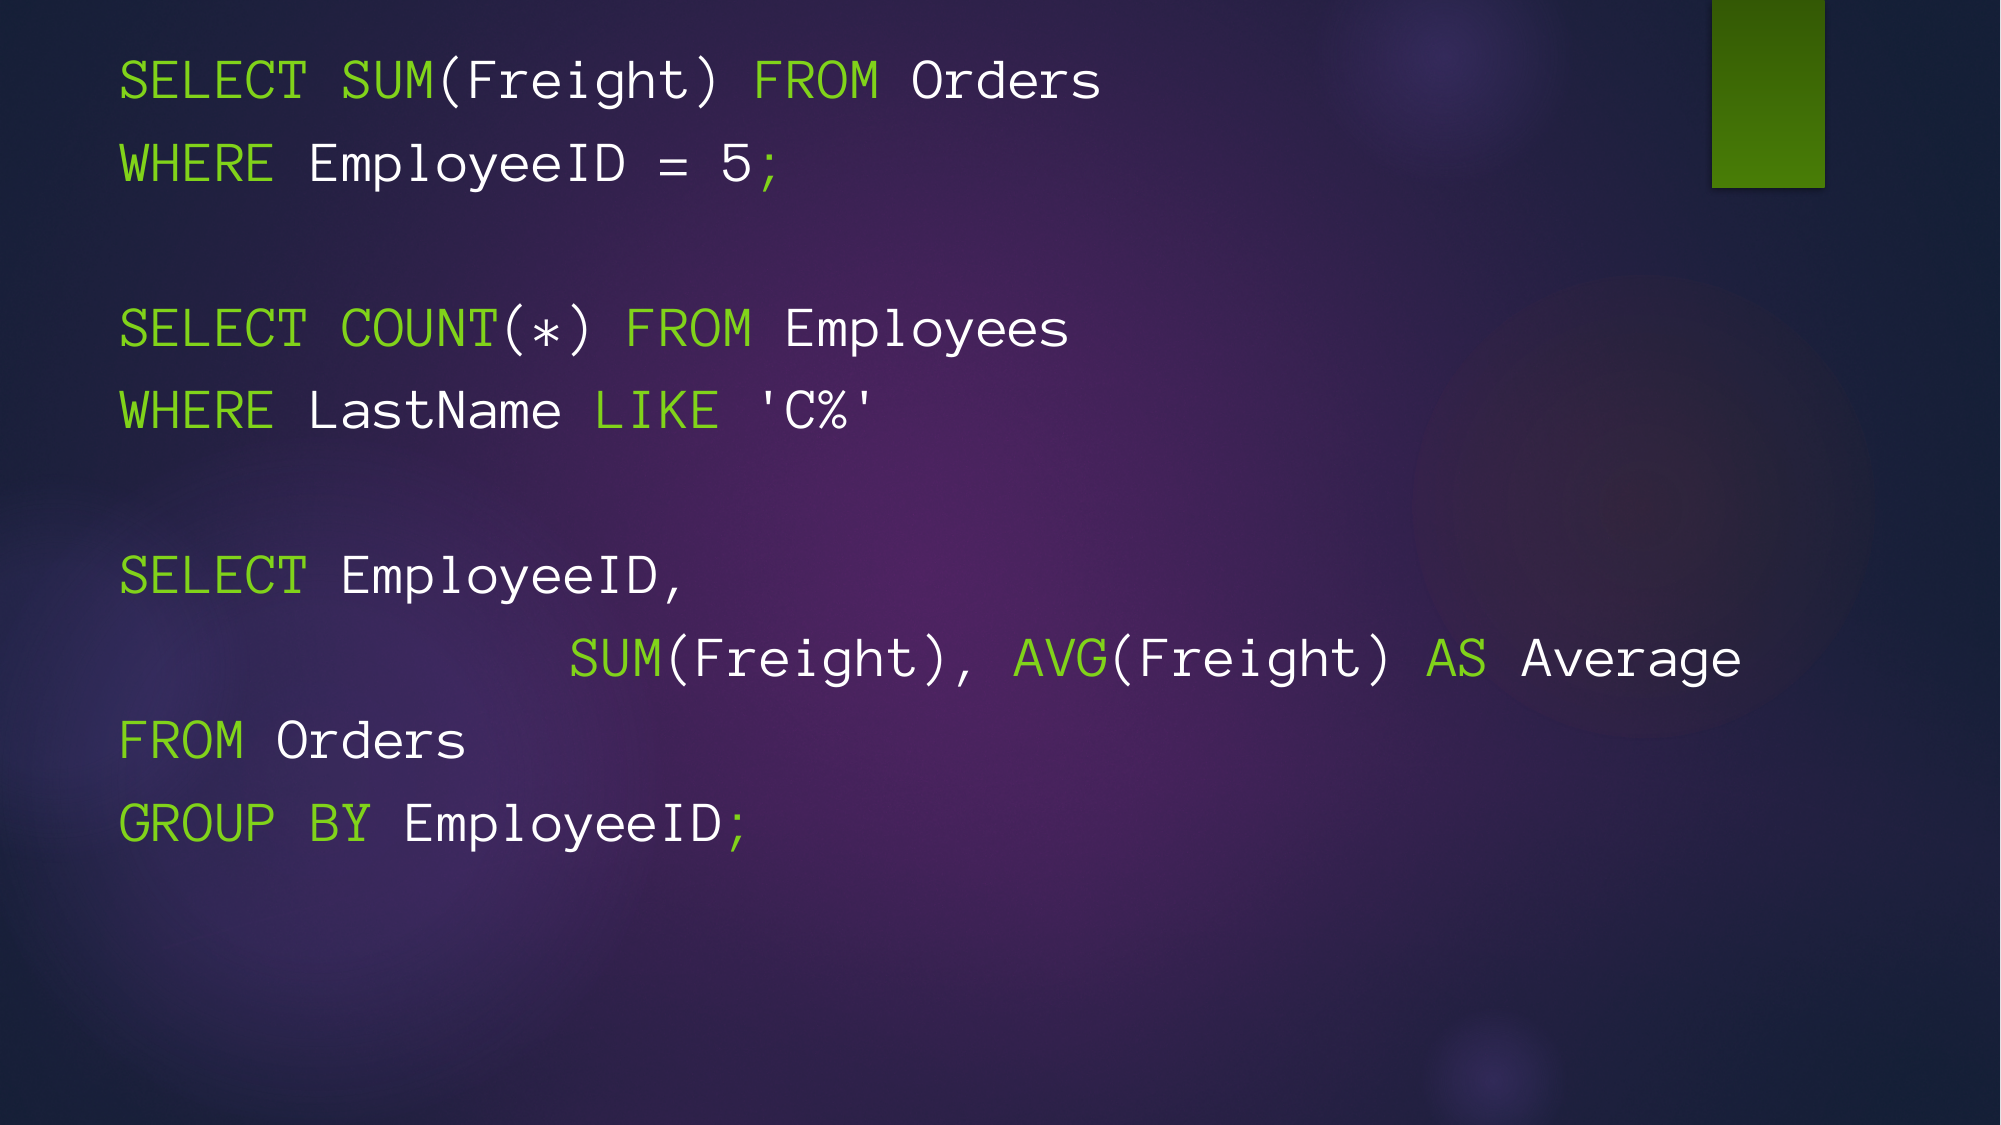

SELECT SUM(Freight) FROM Orders
WHERE EmployeeID = 5;

SELECT COUNT(*) FROM Employees
WHERE LastName LIKE 'C%'

SELECT EmployeeID,
			SUM(Freight), AVG(Freight) AS Average
FROM Orders
GROUP BY EmployeeID;